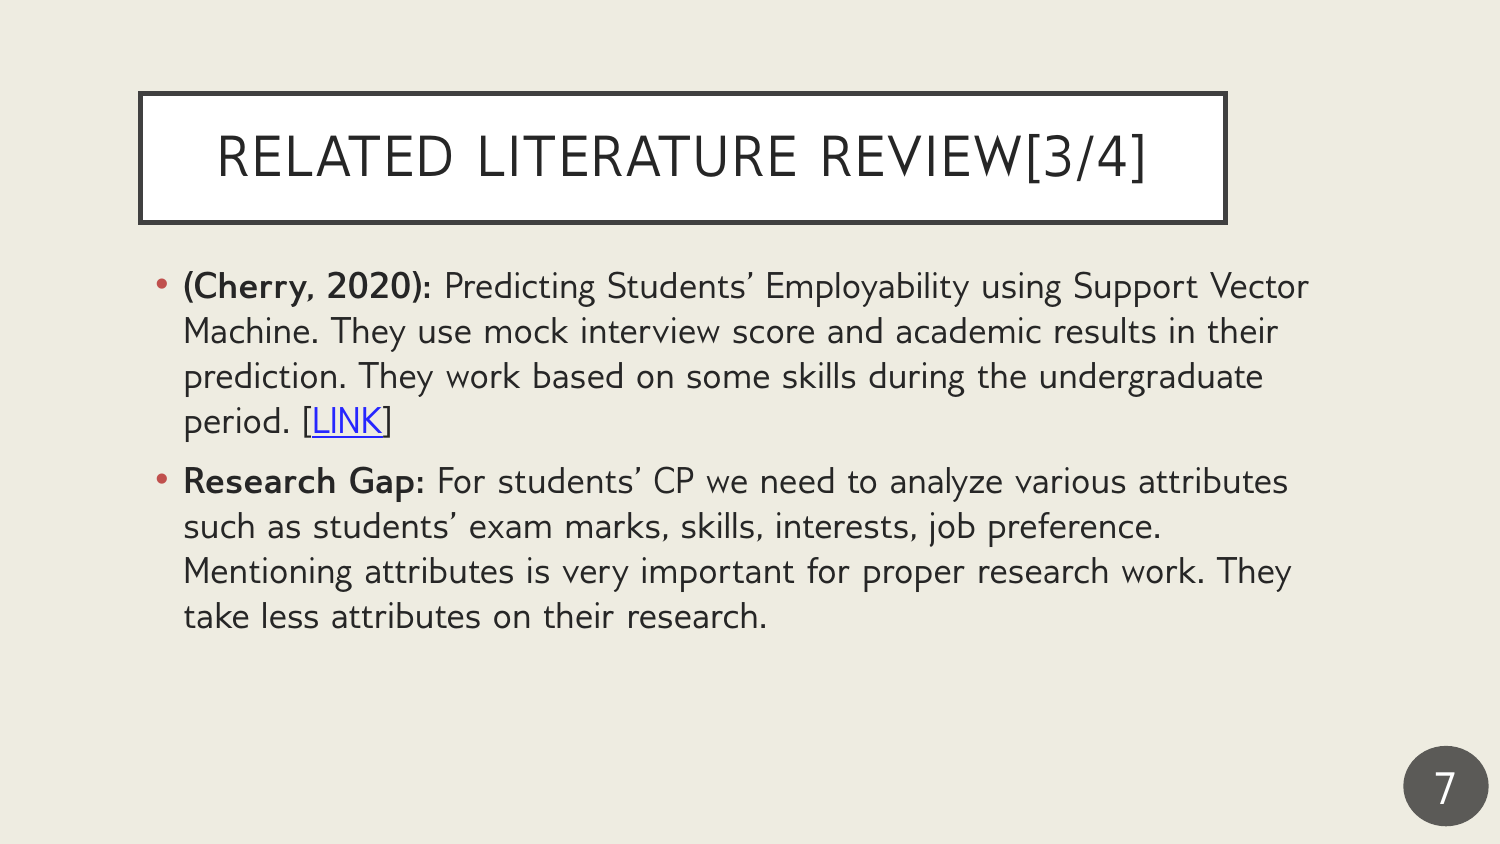

# Related Literature Review[3/4]
(Cherry, 2020): Predicting Students’ Employability using Support Vector Machine. They use mock interview score and academic results in their prediction. They work based on some skills during the undergraduate period. [LINK]
Research Gap: For students’ CP we need to analyze various attributes such as students’ exam marks, skills, interests, job preference. Mentioning attributes is very important for proper research work. They take less attributes on their research.
7